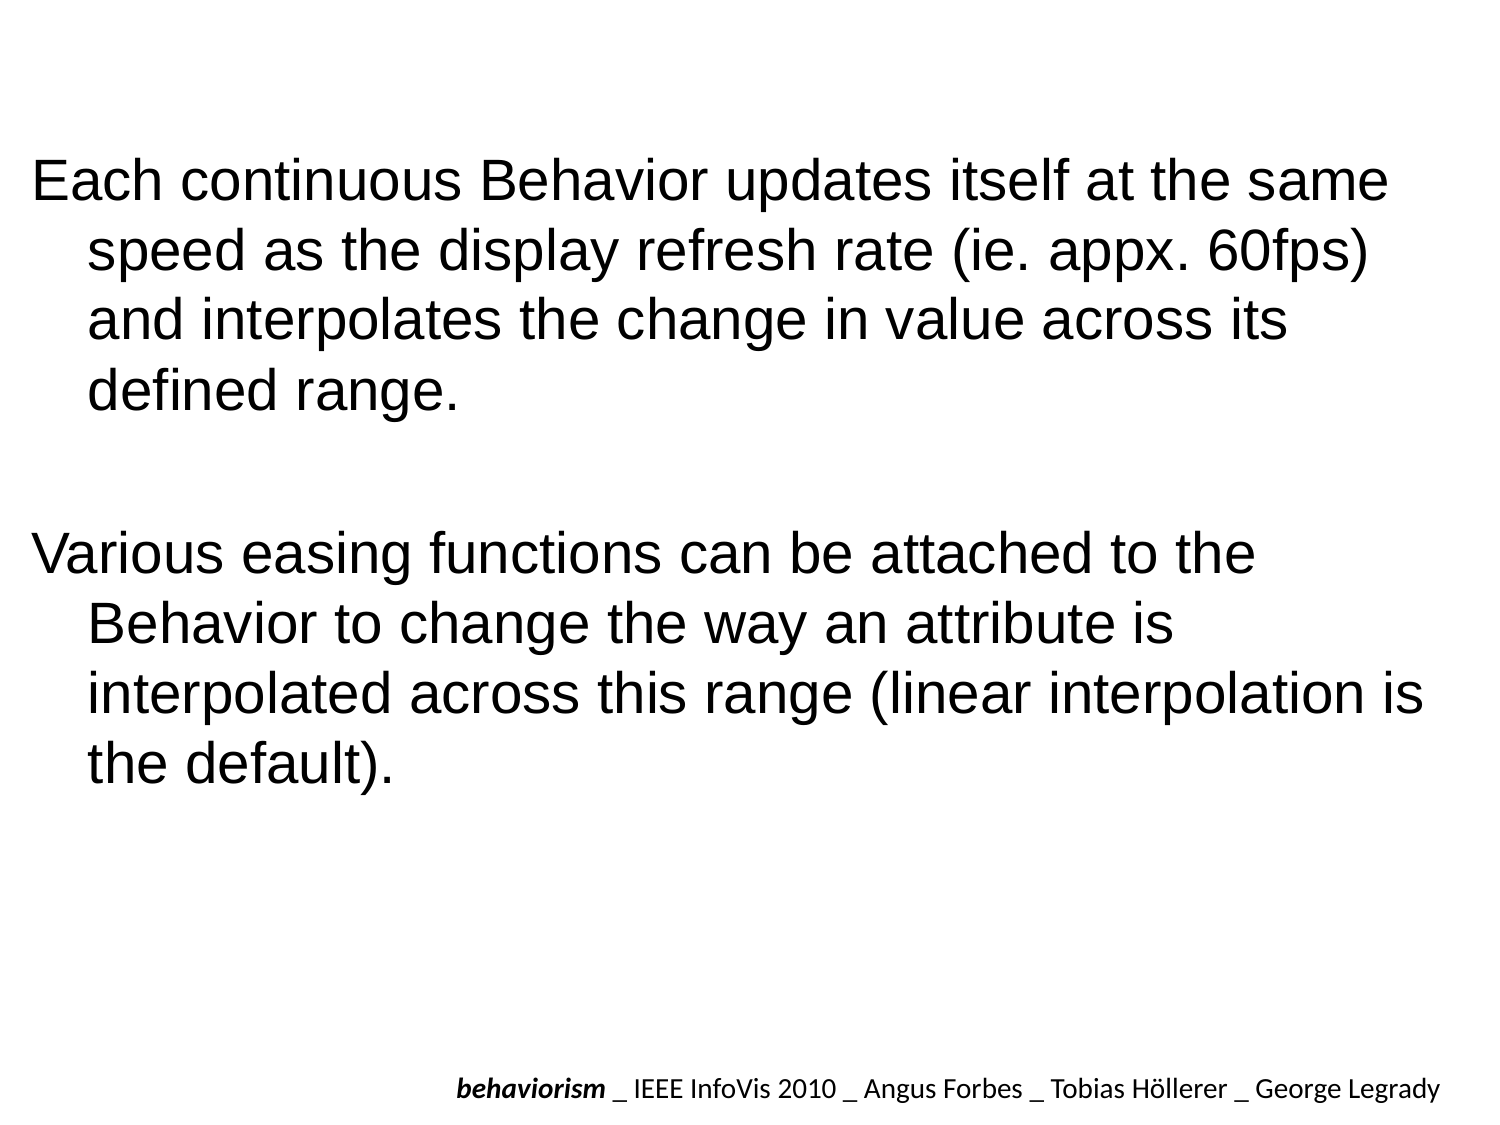

#
Each continuous Behavior updates itself at the same speed as the display refresh rate (ie. appx. 60fps) and interpolates the change in value across its defined range.

Various easing functions can be attached to the Behavior to change the way an attribute is interpolated across this range (linear interpolation is the default).